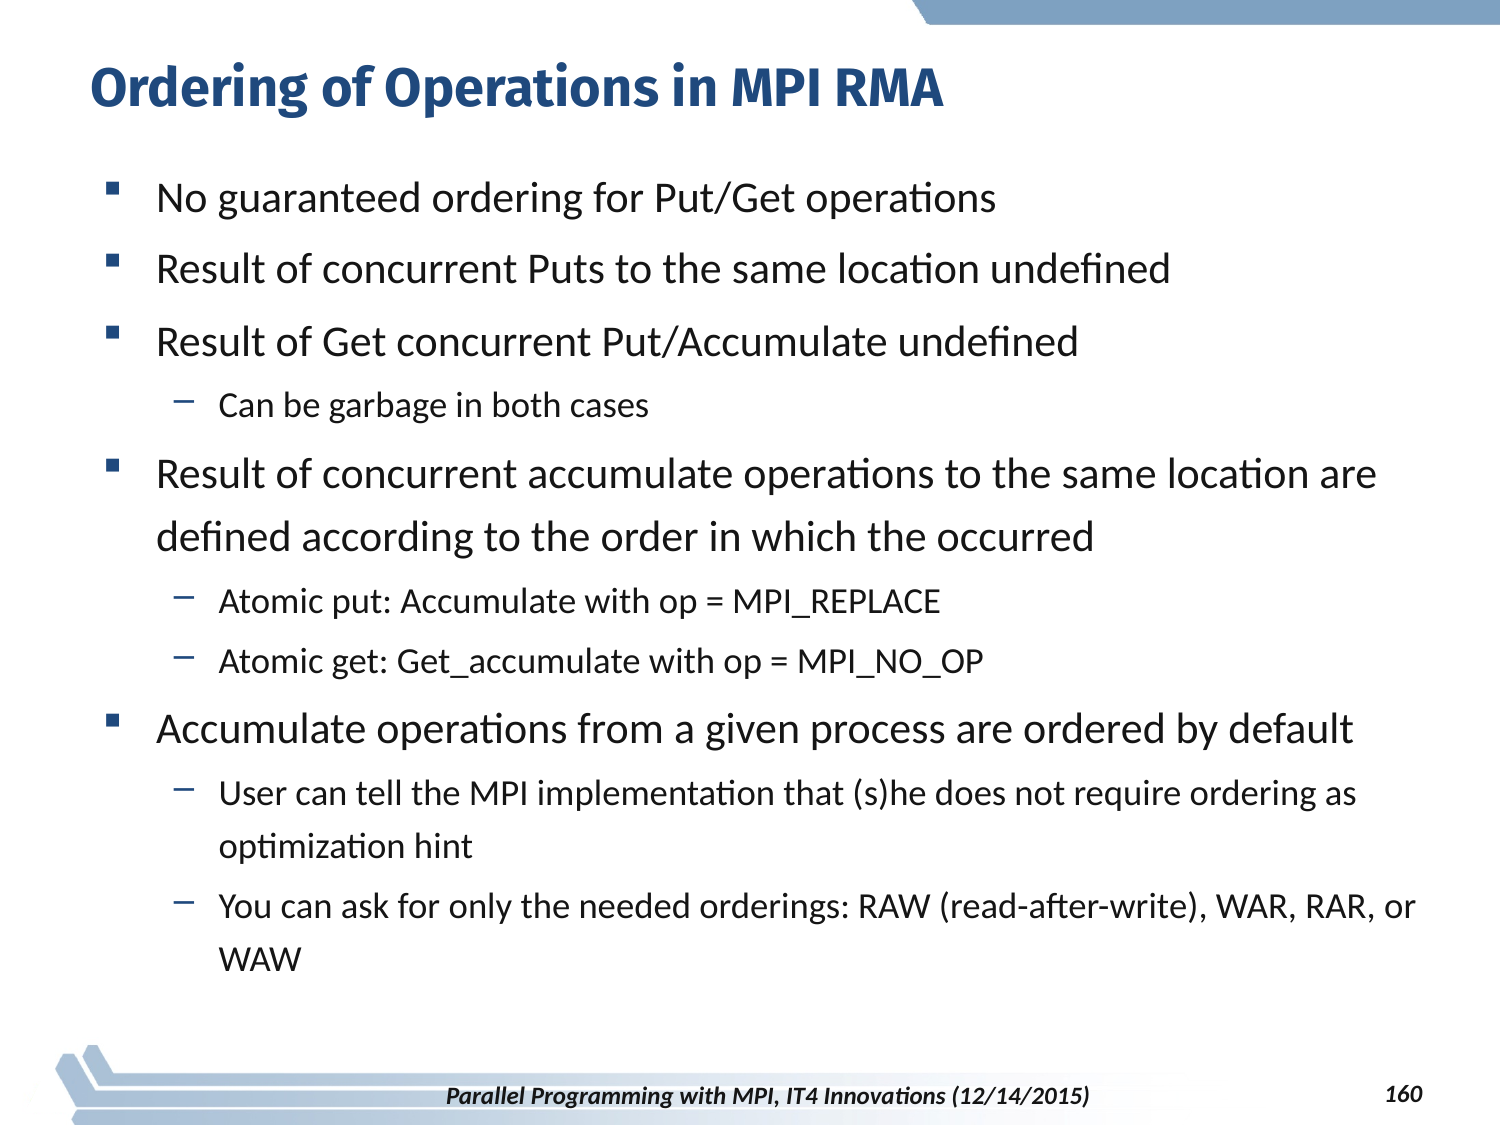

# Ordering of Operations in MPI RMA
No guaranteed ordering for Put/Get operations
Result of concurrent Puts to the same location undefined
Result of Get concurrent Put/Accumulate undefined
Can be garbage in both cases
Result of concurrent accumulate operations to the same location are defined according to the order in which the occurred
Atomic put: Accumulate with op = MPI_REPLACE
Atomic get: Get_accumulate with op = MPI_NO_OP
Accumulate operations from a given process are ordered by default
User can tell the MPI implementation that (s)he does not require ordering as optimization hint
You can ask for only the needed orderings: RAW (read-after-write), WAR, RAR, or WAW
160
Parallel Programming with MPI, IT4 Innovations (12/14/2015)